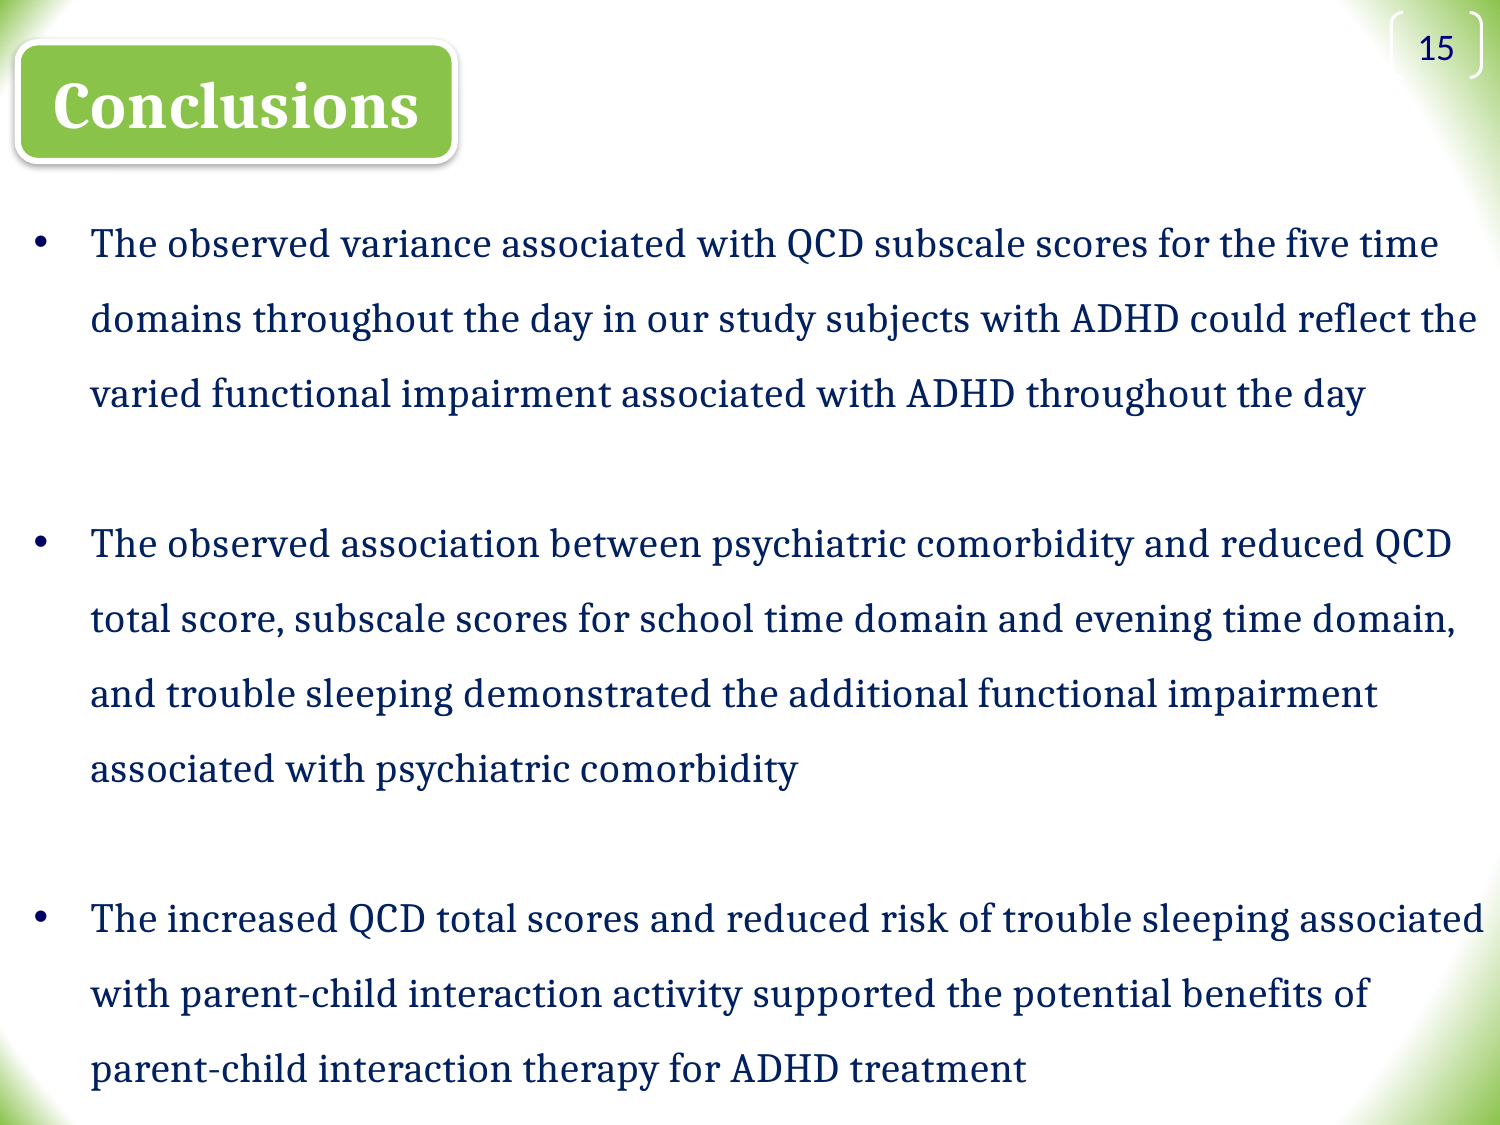

15
Conclusions
The observed variance associated with QCD subscale scores for the five time domains throughout the day in our study subjects with ADHD could reflect the varied functional impairment associated with ADHD throughout the day

The observed association between psychiatric comorbidity and reduced QCD total score, subscale scores for school time domain and evening time domain, and trouble sleeping demonstrated the additional functional impairment associated with psychiatric comorbidity

The increased QCD total scores and reduced risk of trouble sleeping associated with parent-child interaction activity supported the potential benefits of parent-child interaction therapy for ADHD treatment